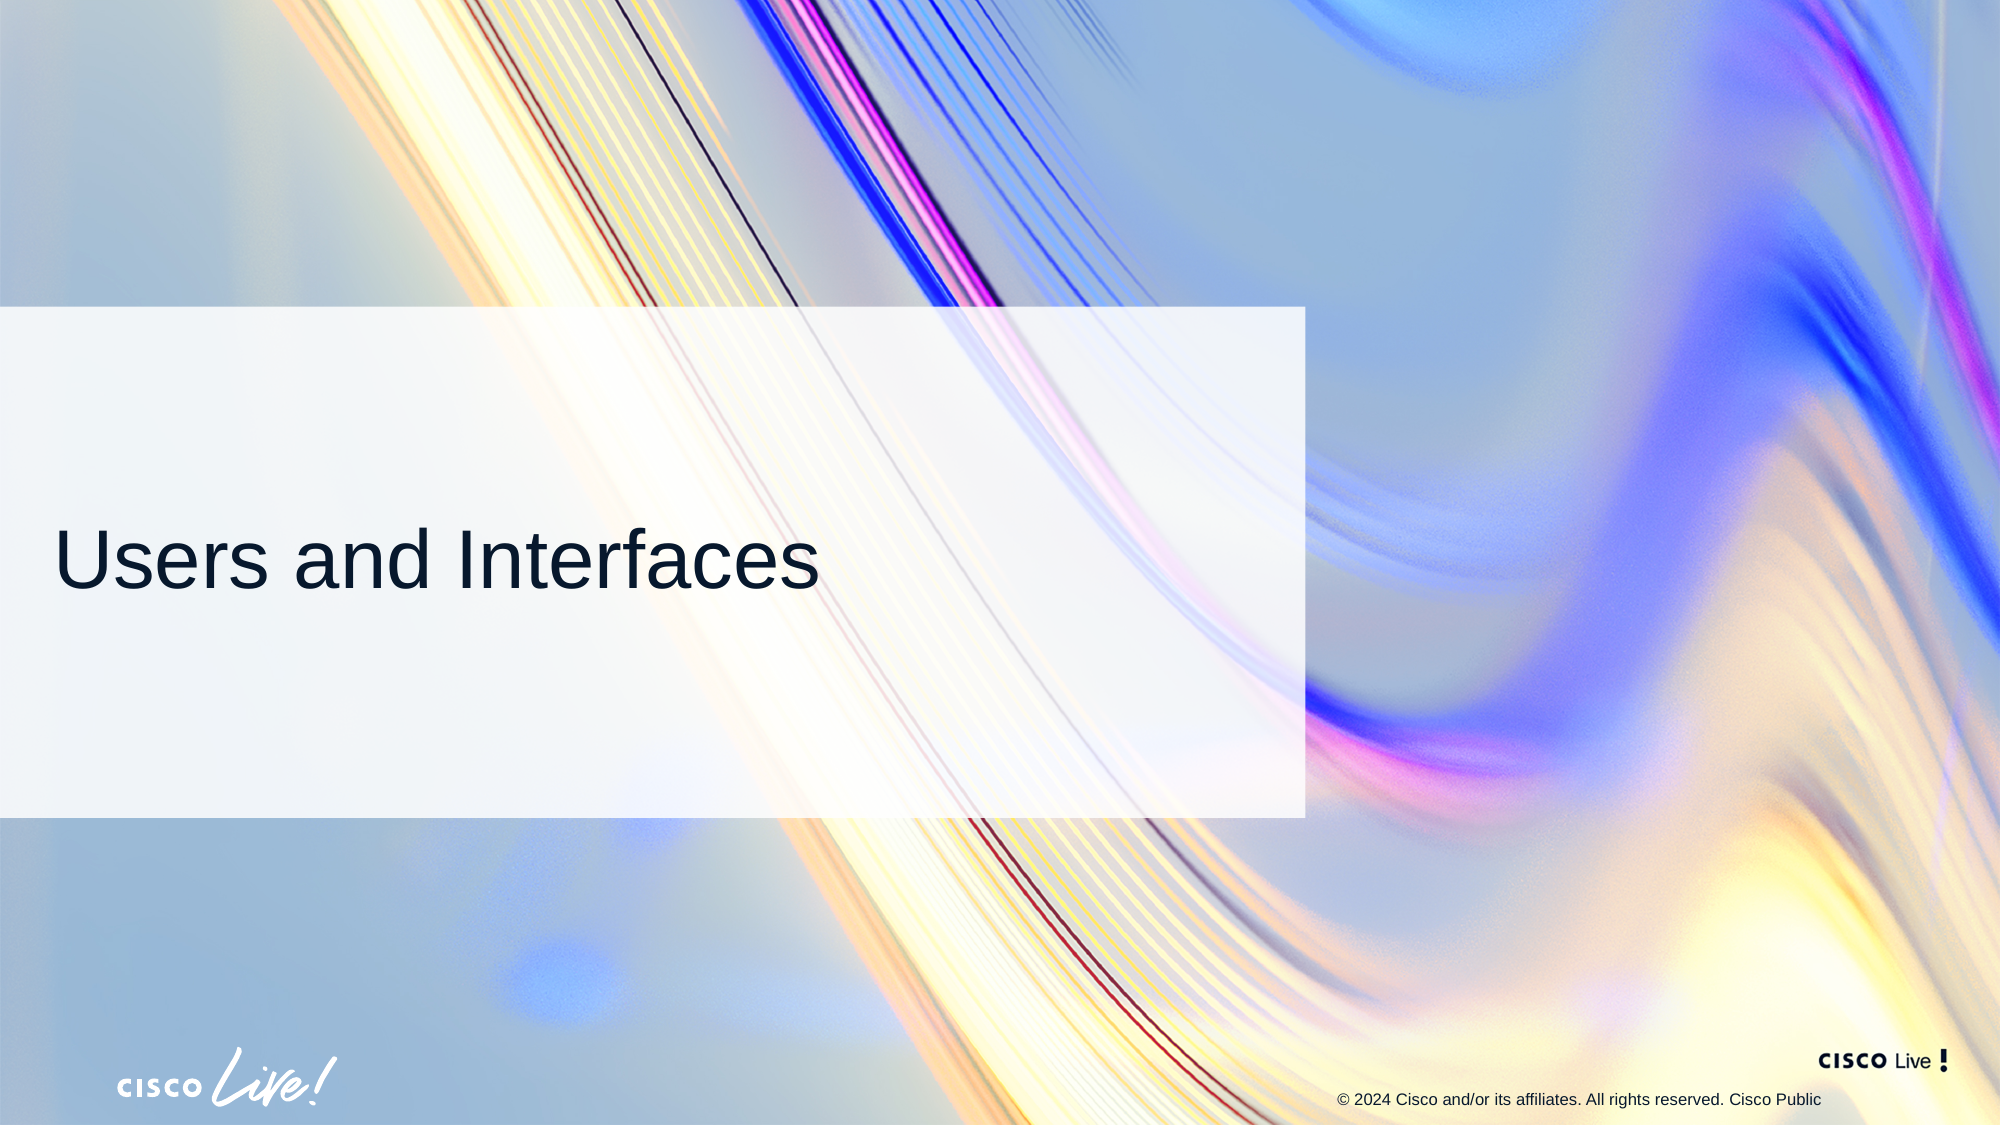

# Users and Interfaces

© 2024 Cisco and/or its affiliates. All rights reserved. Cisco Public